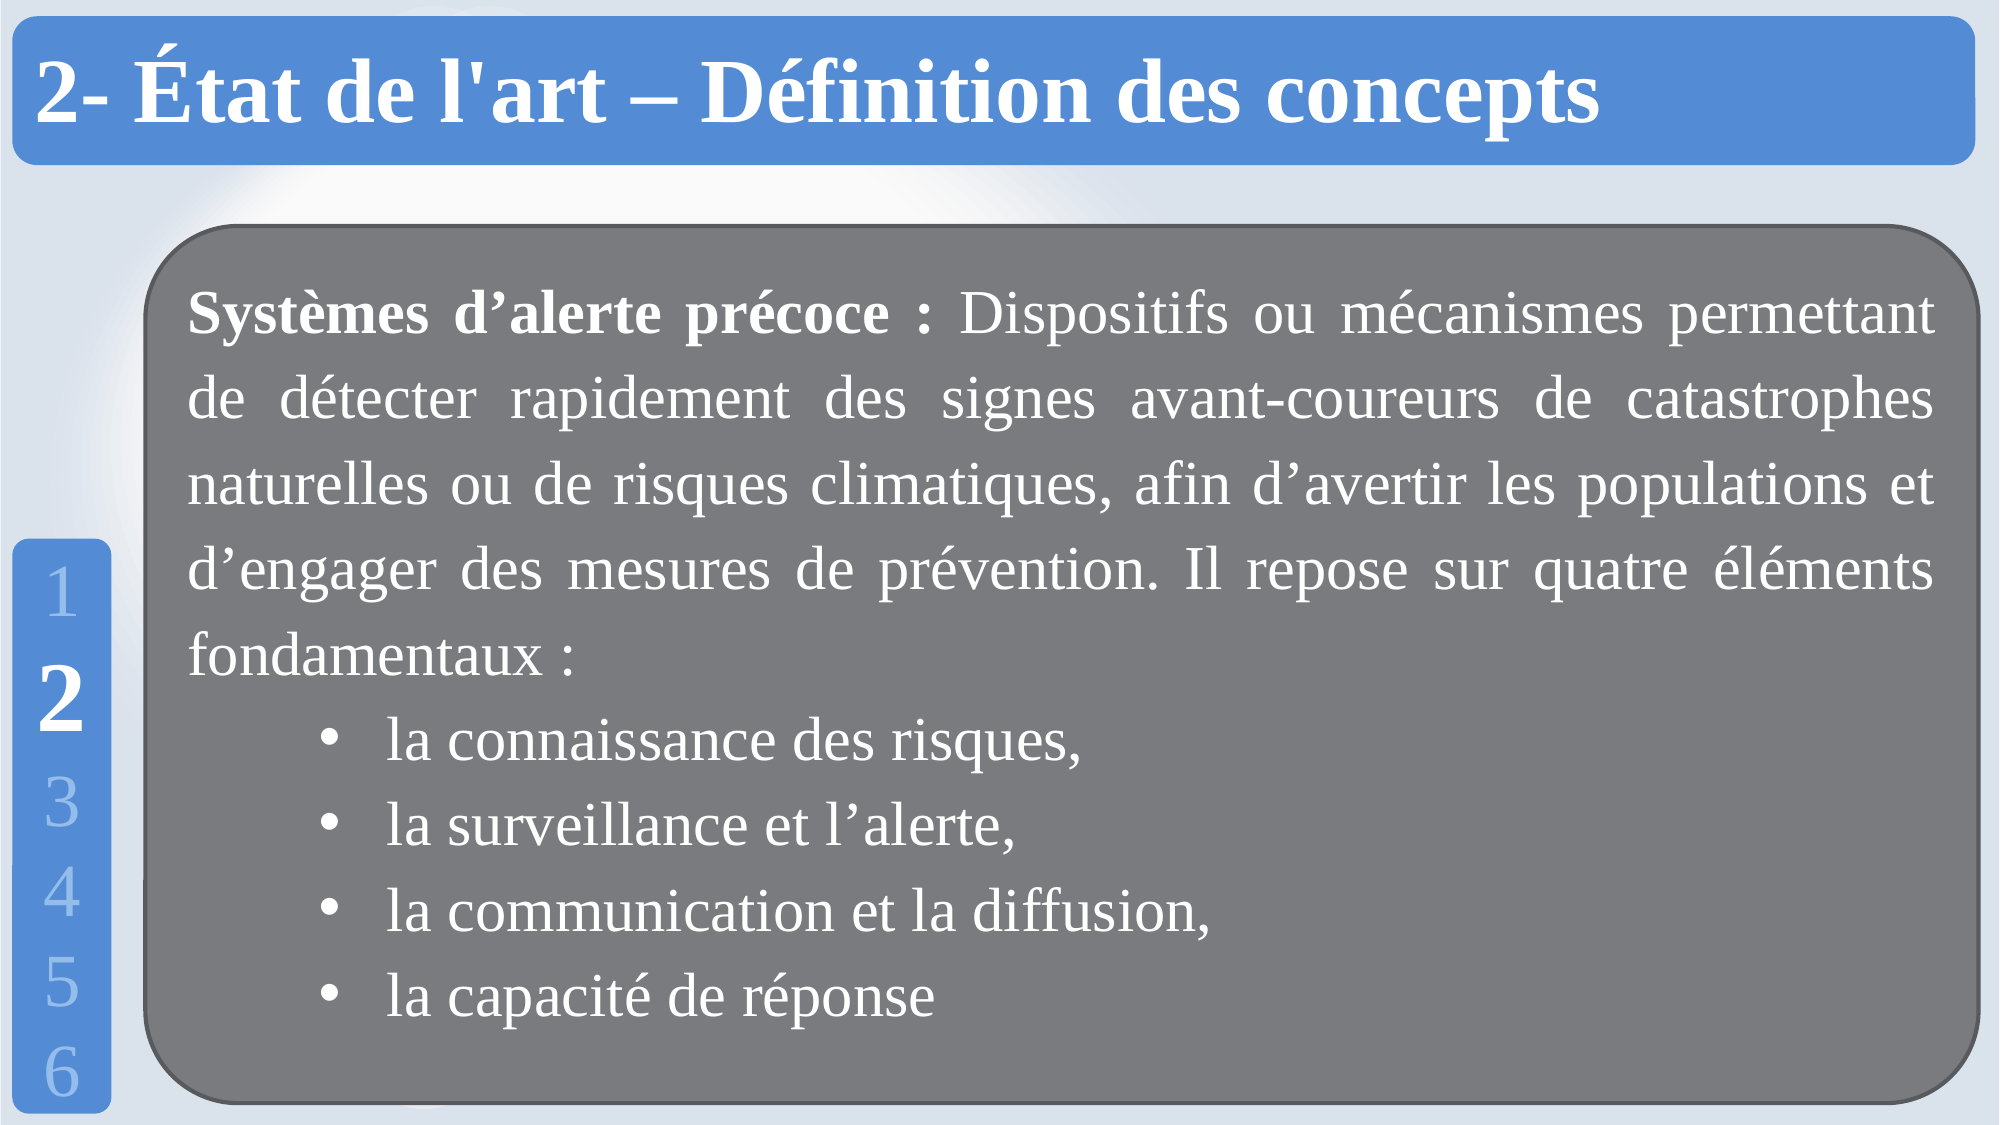

2- État de l'art – Définition des concepts
Systèmes d’alerte précoce : Dispositifs ou mécanismes permettant de détecter rapidement des signes avant-coureurs de catastrophes naturelles ou de risques climatiques, afin d’avertir les populations et d’engager des mesures de prévention. Il repose sur quatre éléments fondamentaux :
la connaissance des risques,
la surveillance et l’alerte,
la communication et la diffusion,
la capacité de réponse
123456